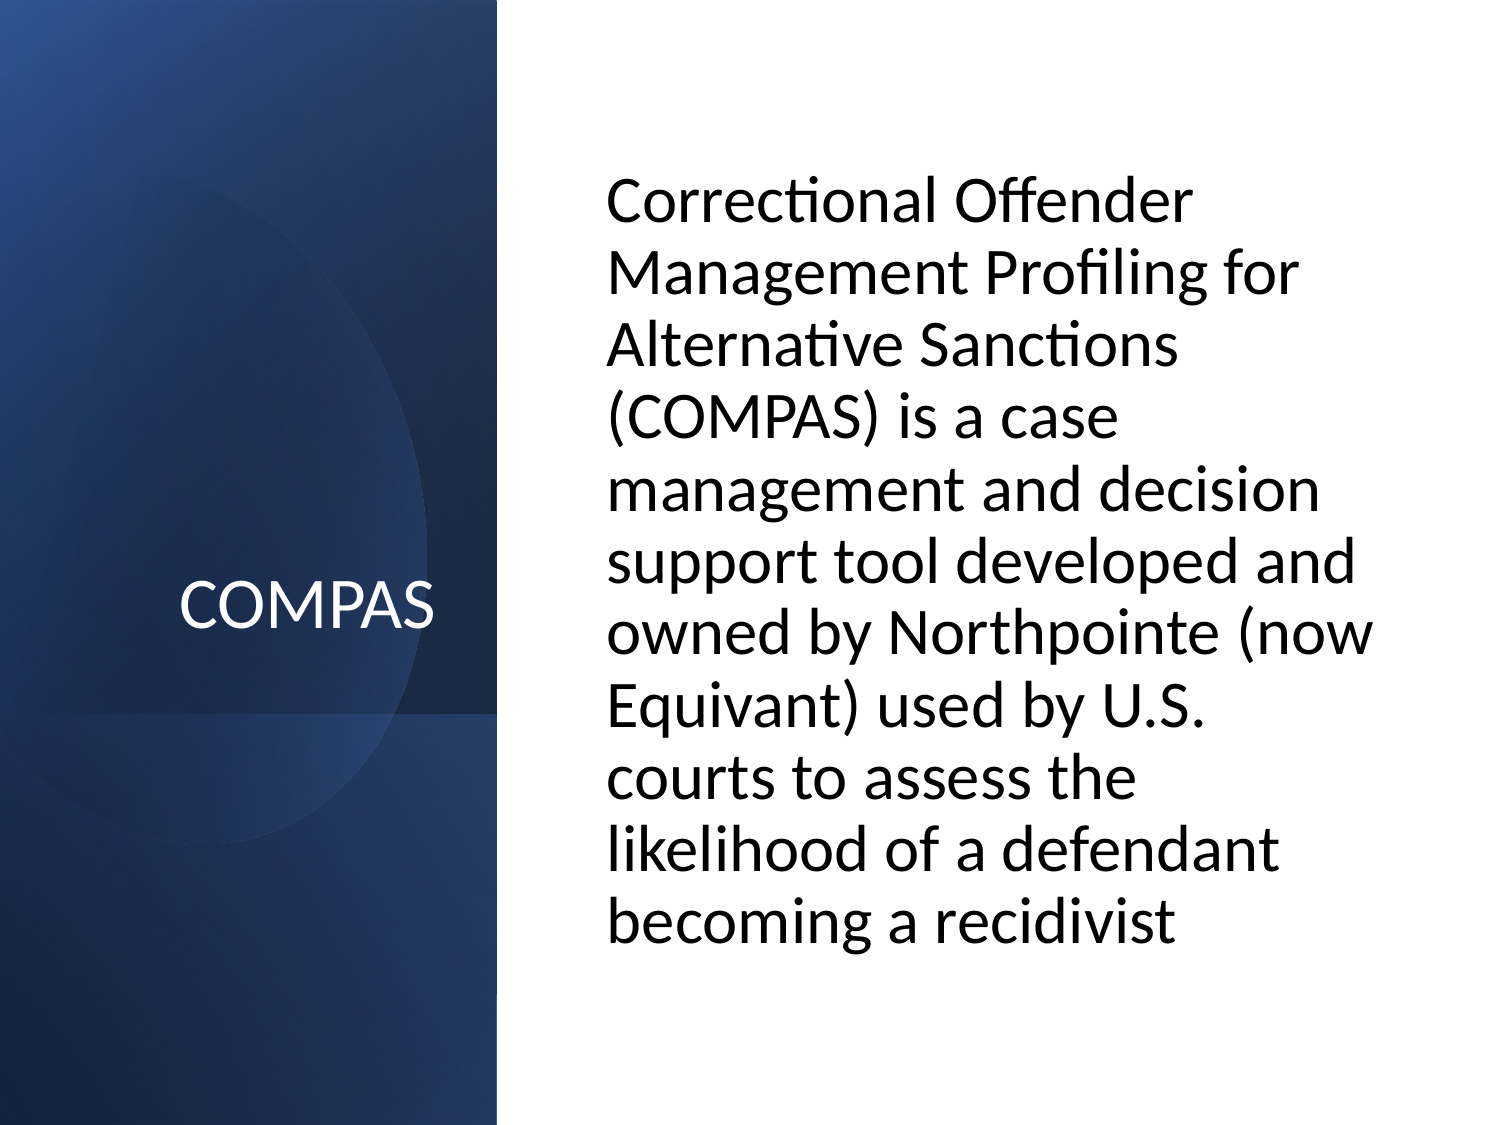

# COMPAS
Correctional Offender Management Profiling for Alternative Sanctions (COMPAS) is a case management and decision support tool developed and owned by Northpointe (now Equivant) used by U.S. courts to assess the likelihood of a defendant becoming a recidivist